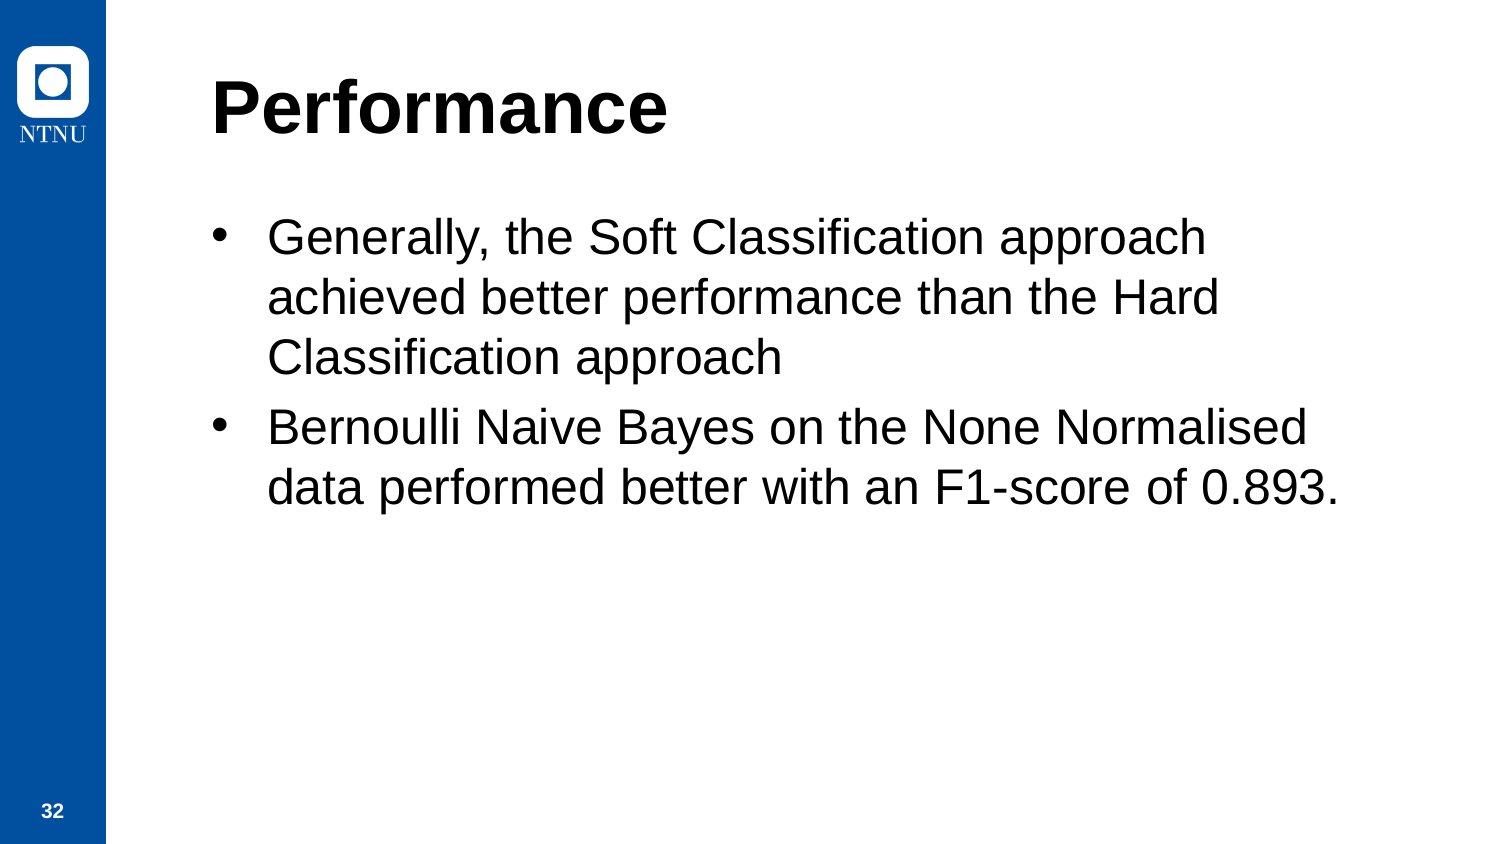

# Performance
Generally, the Soft Classification approach achieved better performance than the Hard Classification approach
Bernoulli Naive Bayes on the None Normalised data performed better with an F1-score of 0.893.